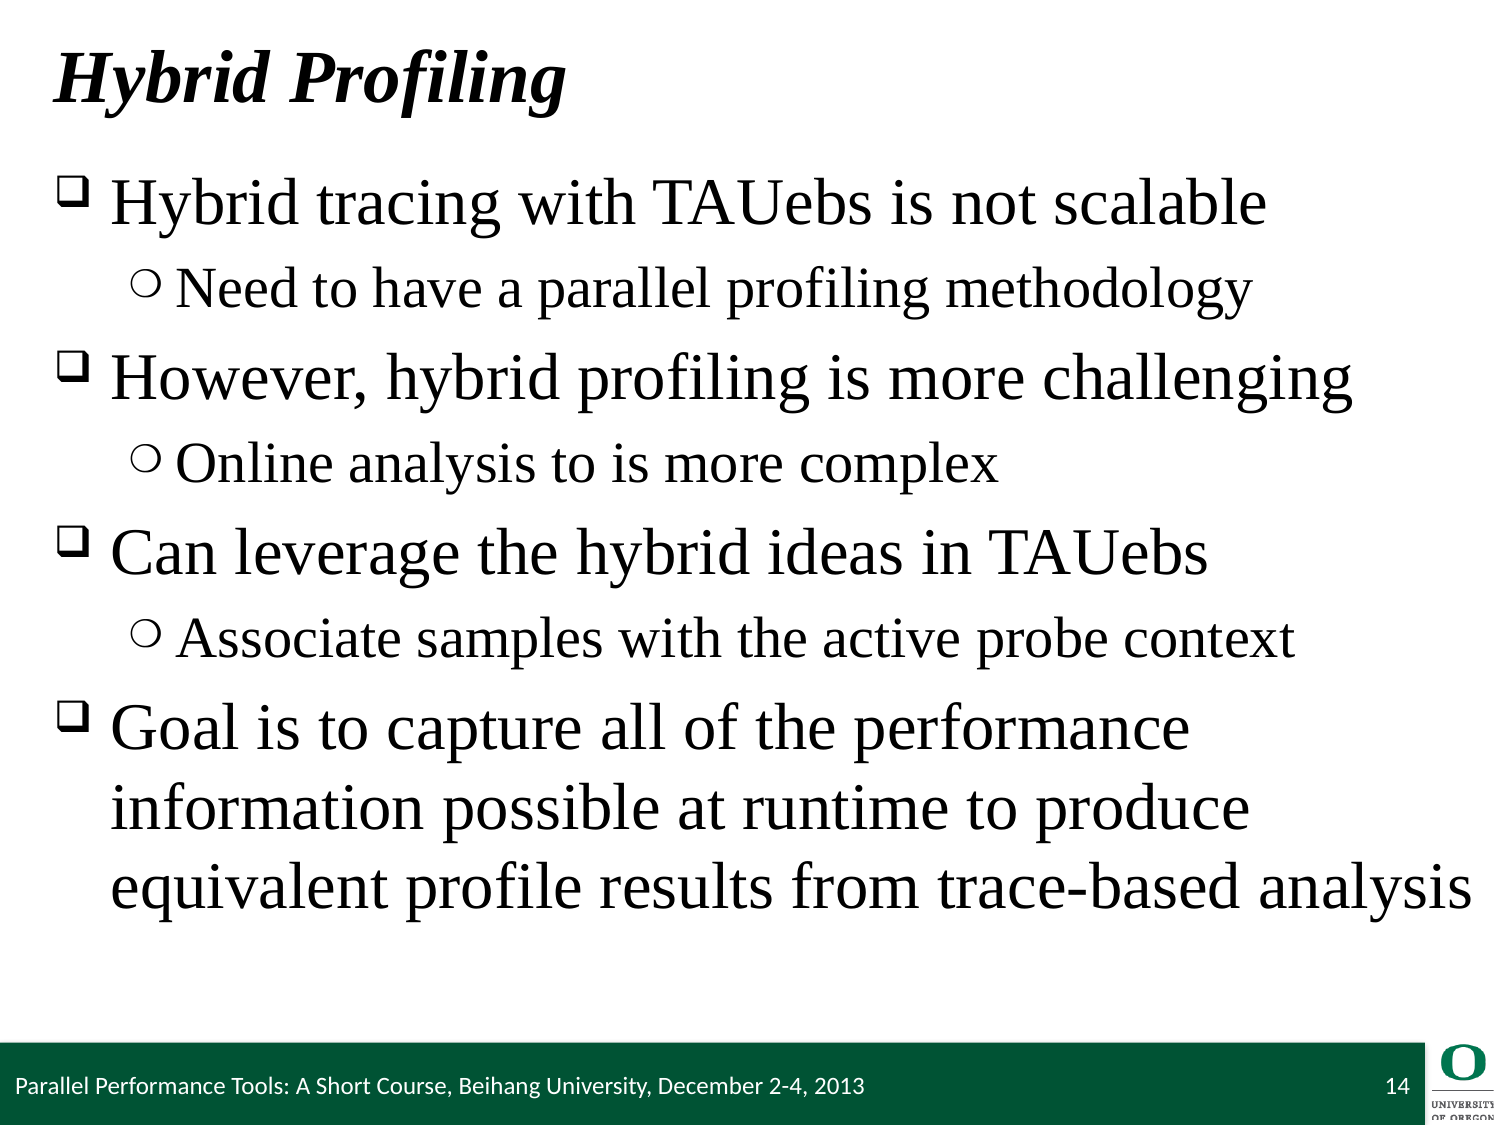

# Hybrid Profiling
Hybrid tracing with TAUebs is not scalable
Need to have a parallel profiling methodology
However, hybrid profiling is more challenging
Online analysis to is more complex
Can leverage the hybrid ideas in TAUebs
Associate samples with the active probe context
Goal is to capture all of the performance information possible at runtime to produce equivalent profile results from trace-based analysis
Parallel Performance Tools: A Short Course, Beihang University, December 2-4, 2013
14